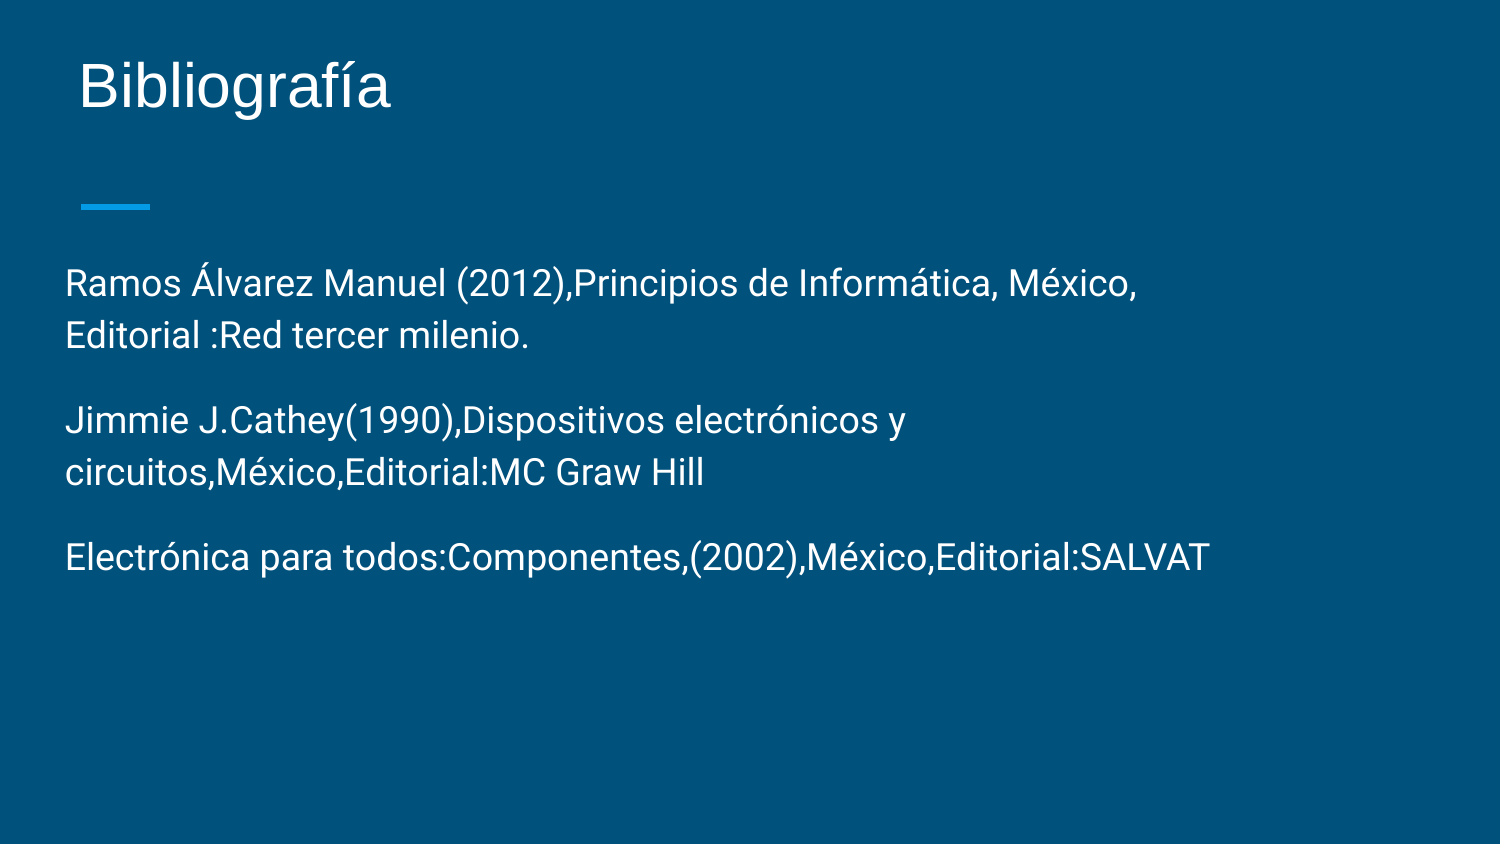

# Bibliografía
Ramos Álvarez Manuel (2012),Principios de Informática, México, Editorial :Red tercer milenio.
Jimmie J.Cathey(1990),Dispositivos electrónicos y circuitos,México,Editorial:MC Graw Hill
Electrónica para todos:Componentes,(2002),México,Editorial:SALVAT